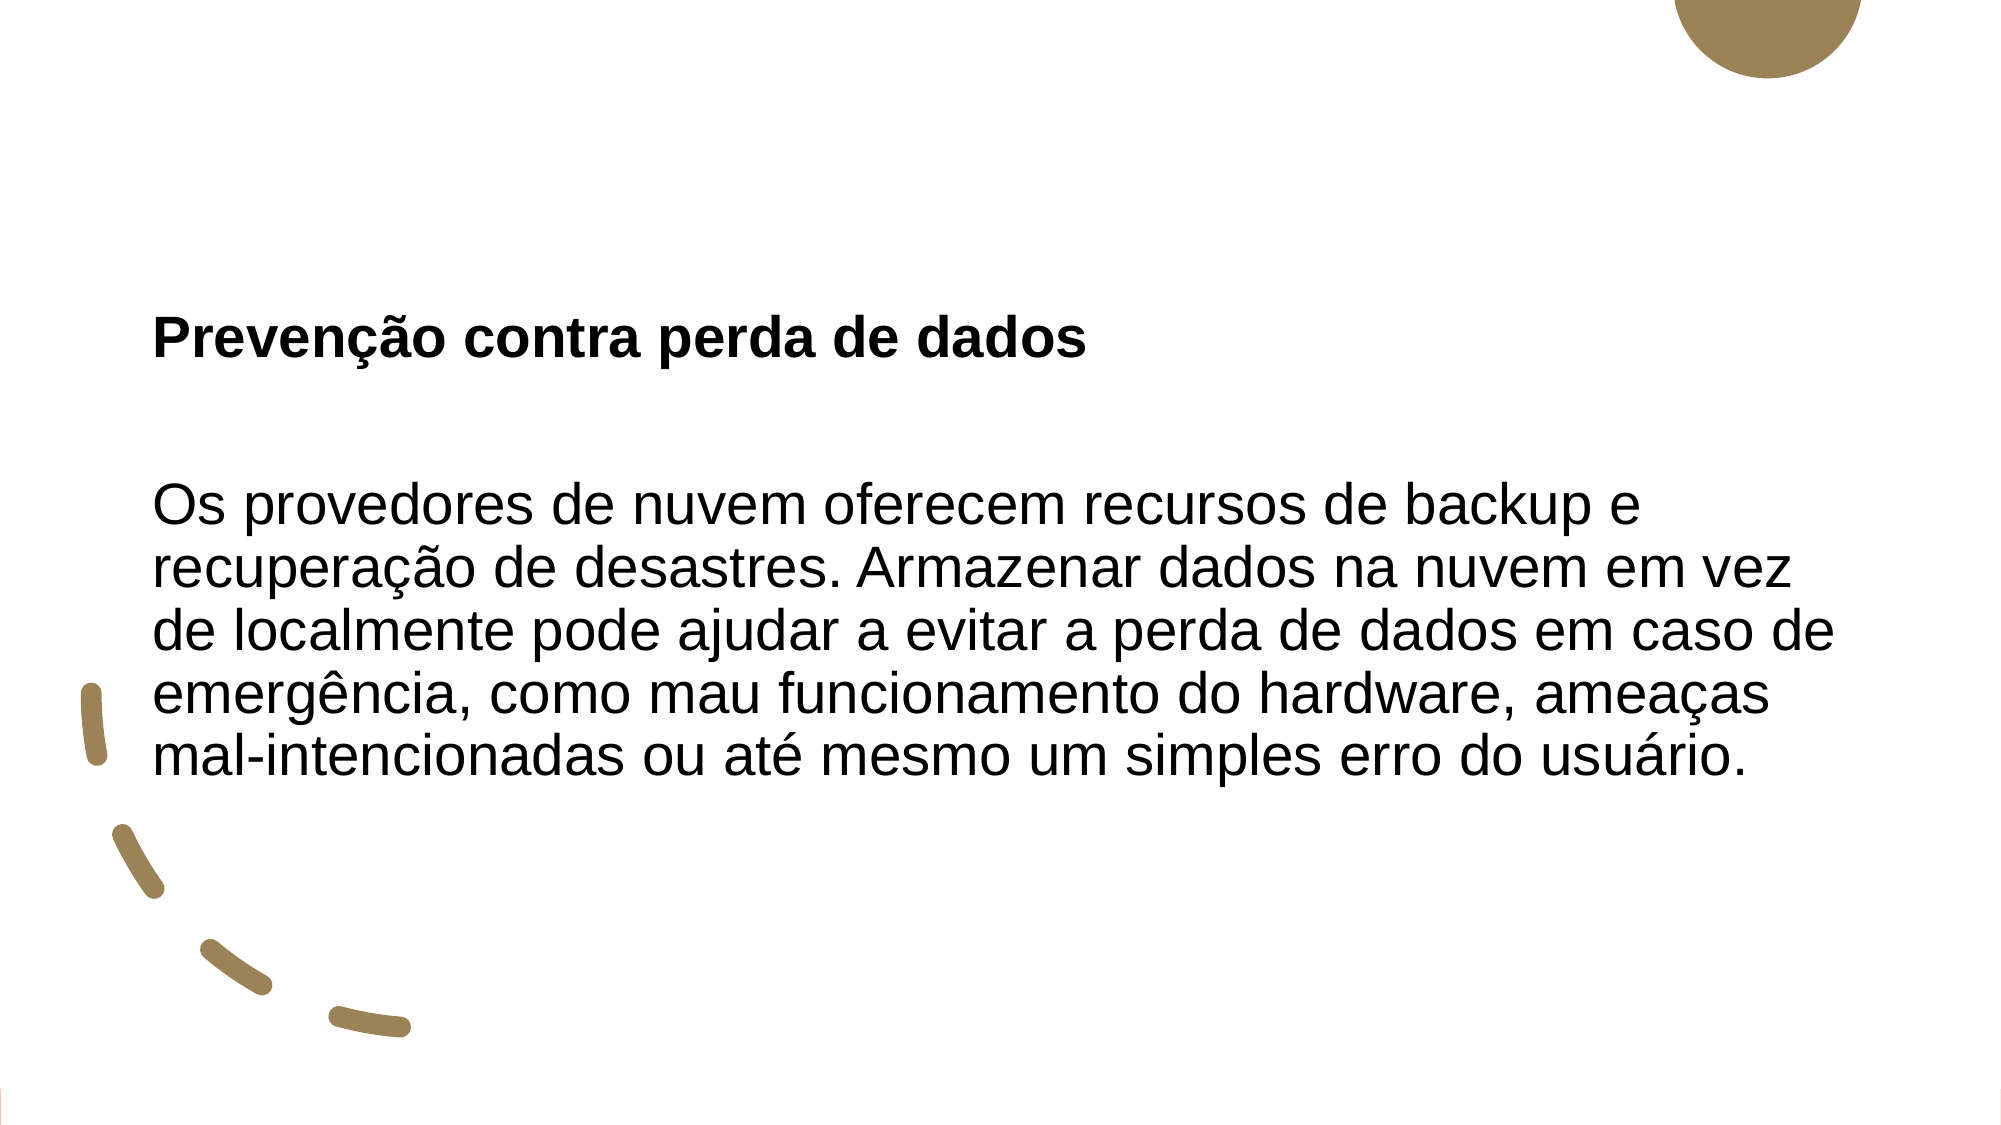

Prevenção contra perda de dados

Os provedores de nuvem oferecem recursos de backup e recuperação de desastres. Armazenar dados na nuvem em vez de localmente pode ajudar a evitar a perda de dados em caso de emergência, como mau funcionamento do hardware, ameaças mal-intencionadas ou até mesmo um simples erro do usuário.